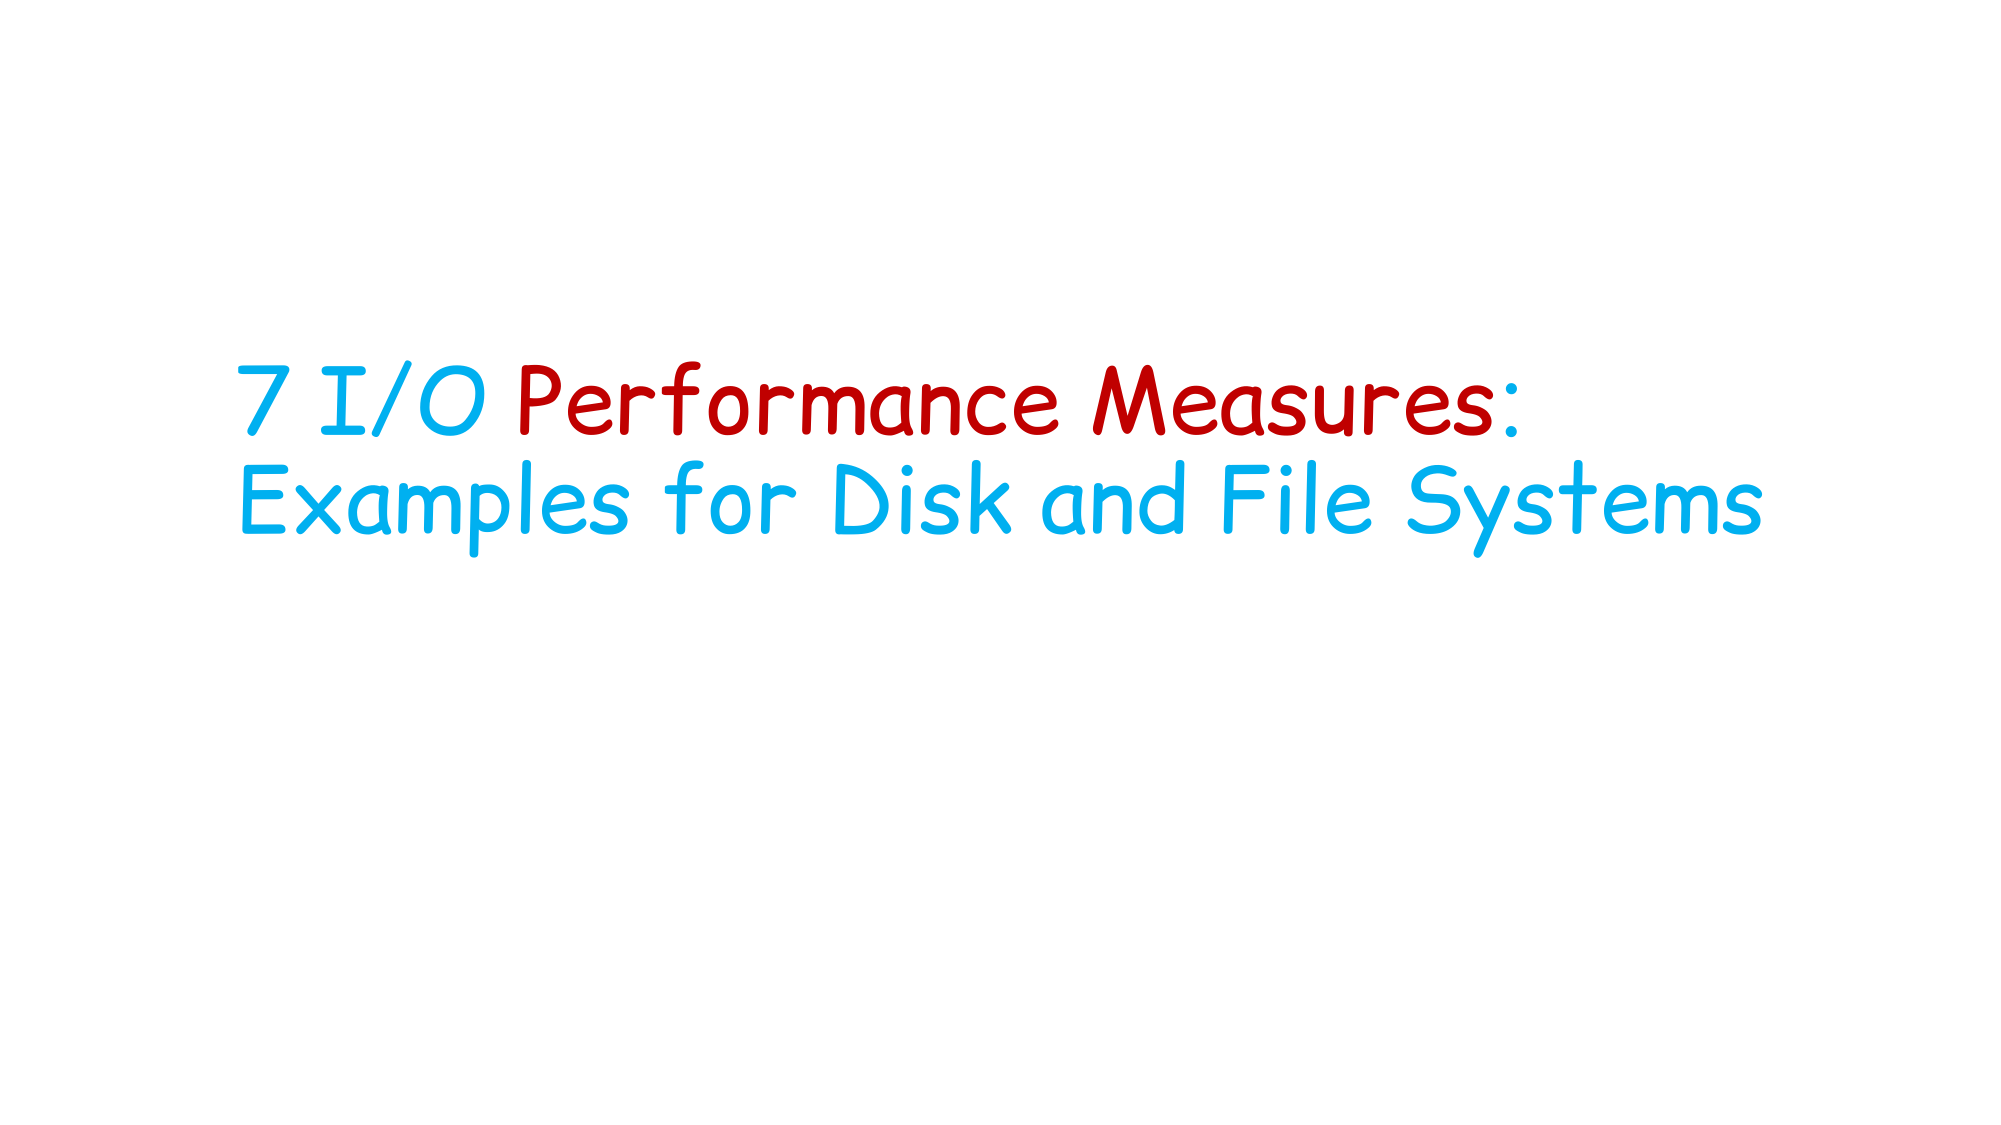

# 7 I/O Performance Measures: Examples for Disk and File Systems